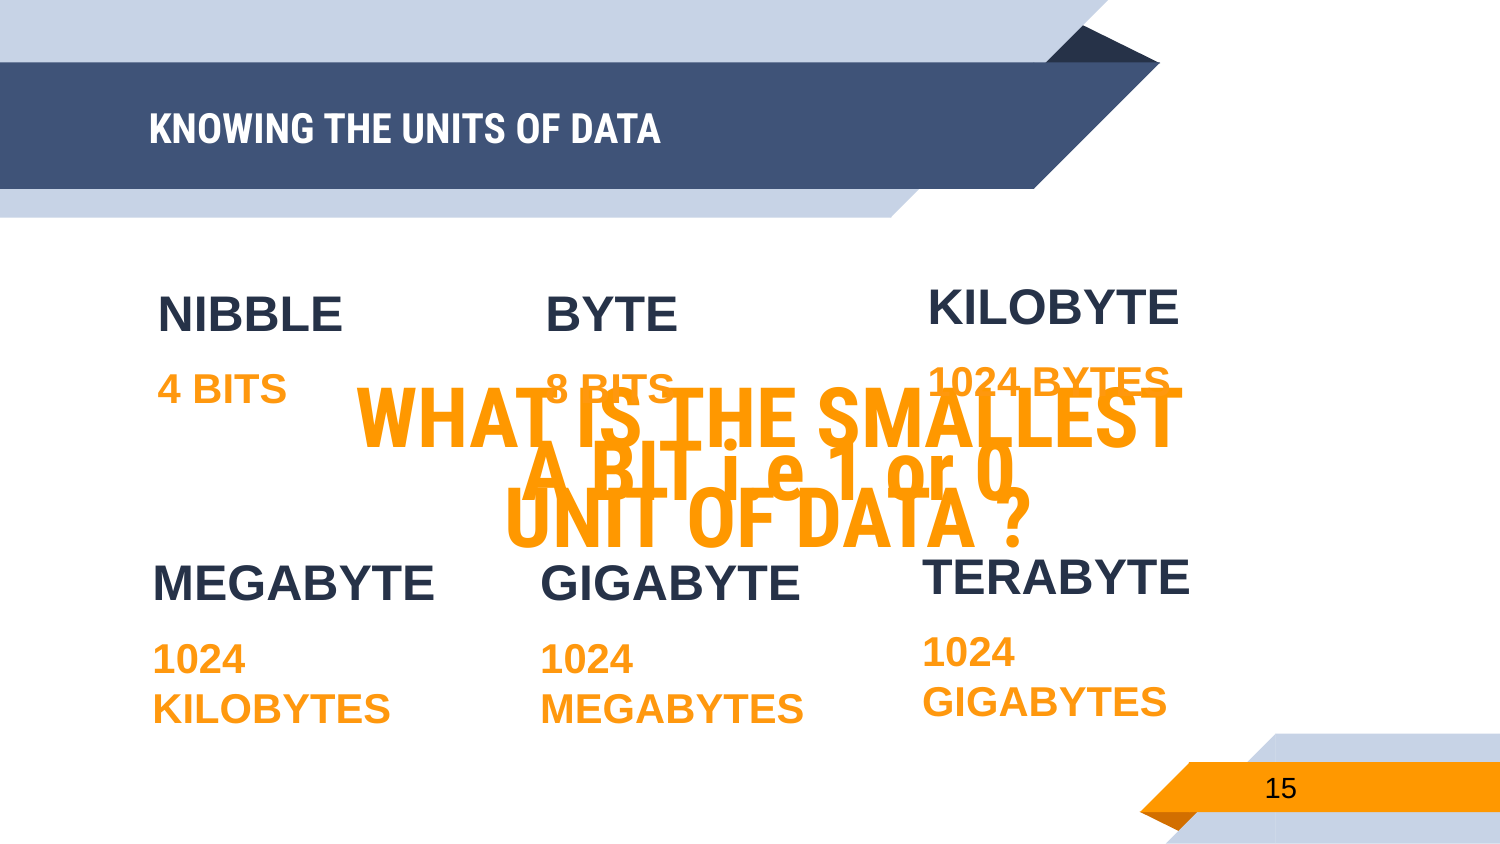

# KNOWING THE UNITS OF DATA
KILOBYTE
1024 BYTES
NIBBLE
4 BITS
BYTE
8 BITS
WHAT IS THE SMALLEST UNIT OF DATA ?
A BIT i.e 1 or 0
TERABYTE
1024 GIGABYTES
MEGABYTE
1024 KILOBYTES
GIGABYTE
1024 MEGABYTES
15